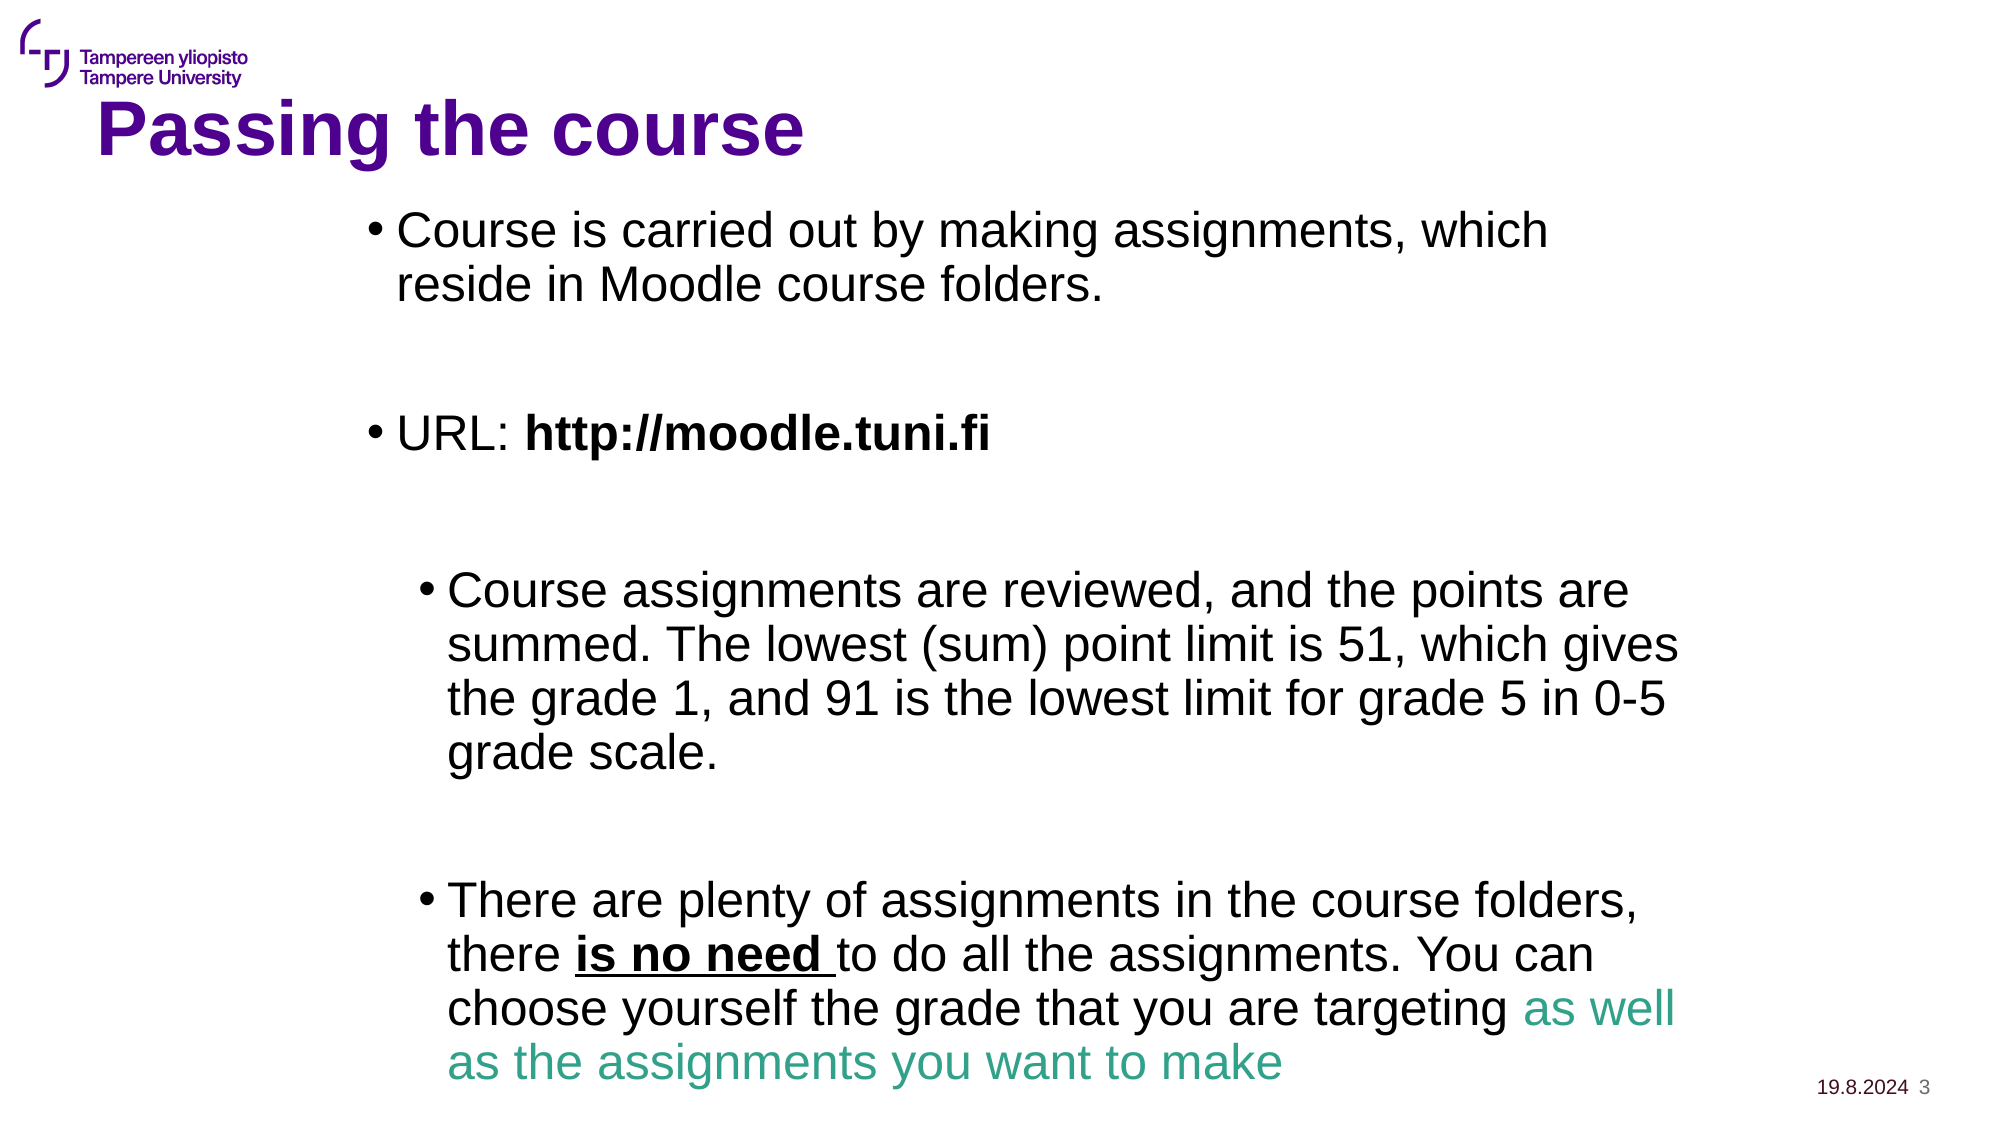

3
# Passing the course
Course is carried out by making assignments, which reside in Moodle course folders.

URL: http://moodle.tuni.fi

Course assignments are reviewed, and the points are summed. The lowest (sum) point limit is 51, which gives the grade 1, and 91 is the lowest limit for grade 5 in 0-5 grade scale.

There are plenty of assignments in the course folders, there is no need to do all the assignments. You can choose yourself the grade that you are targeting as well as the assignments you want to make
19.8.2024